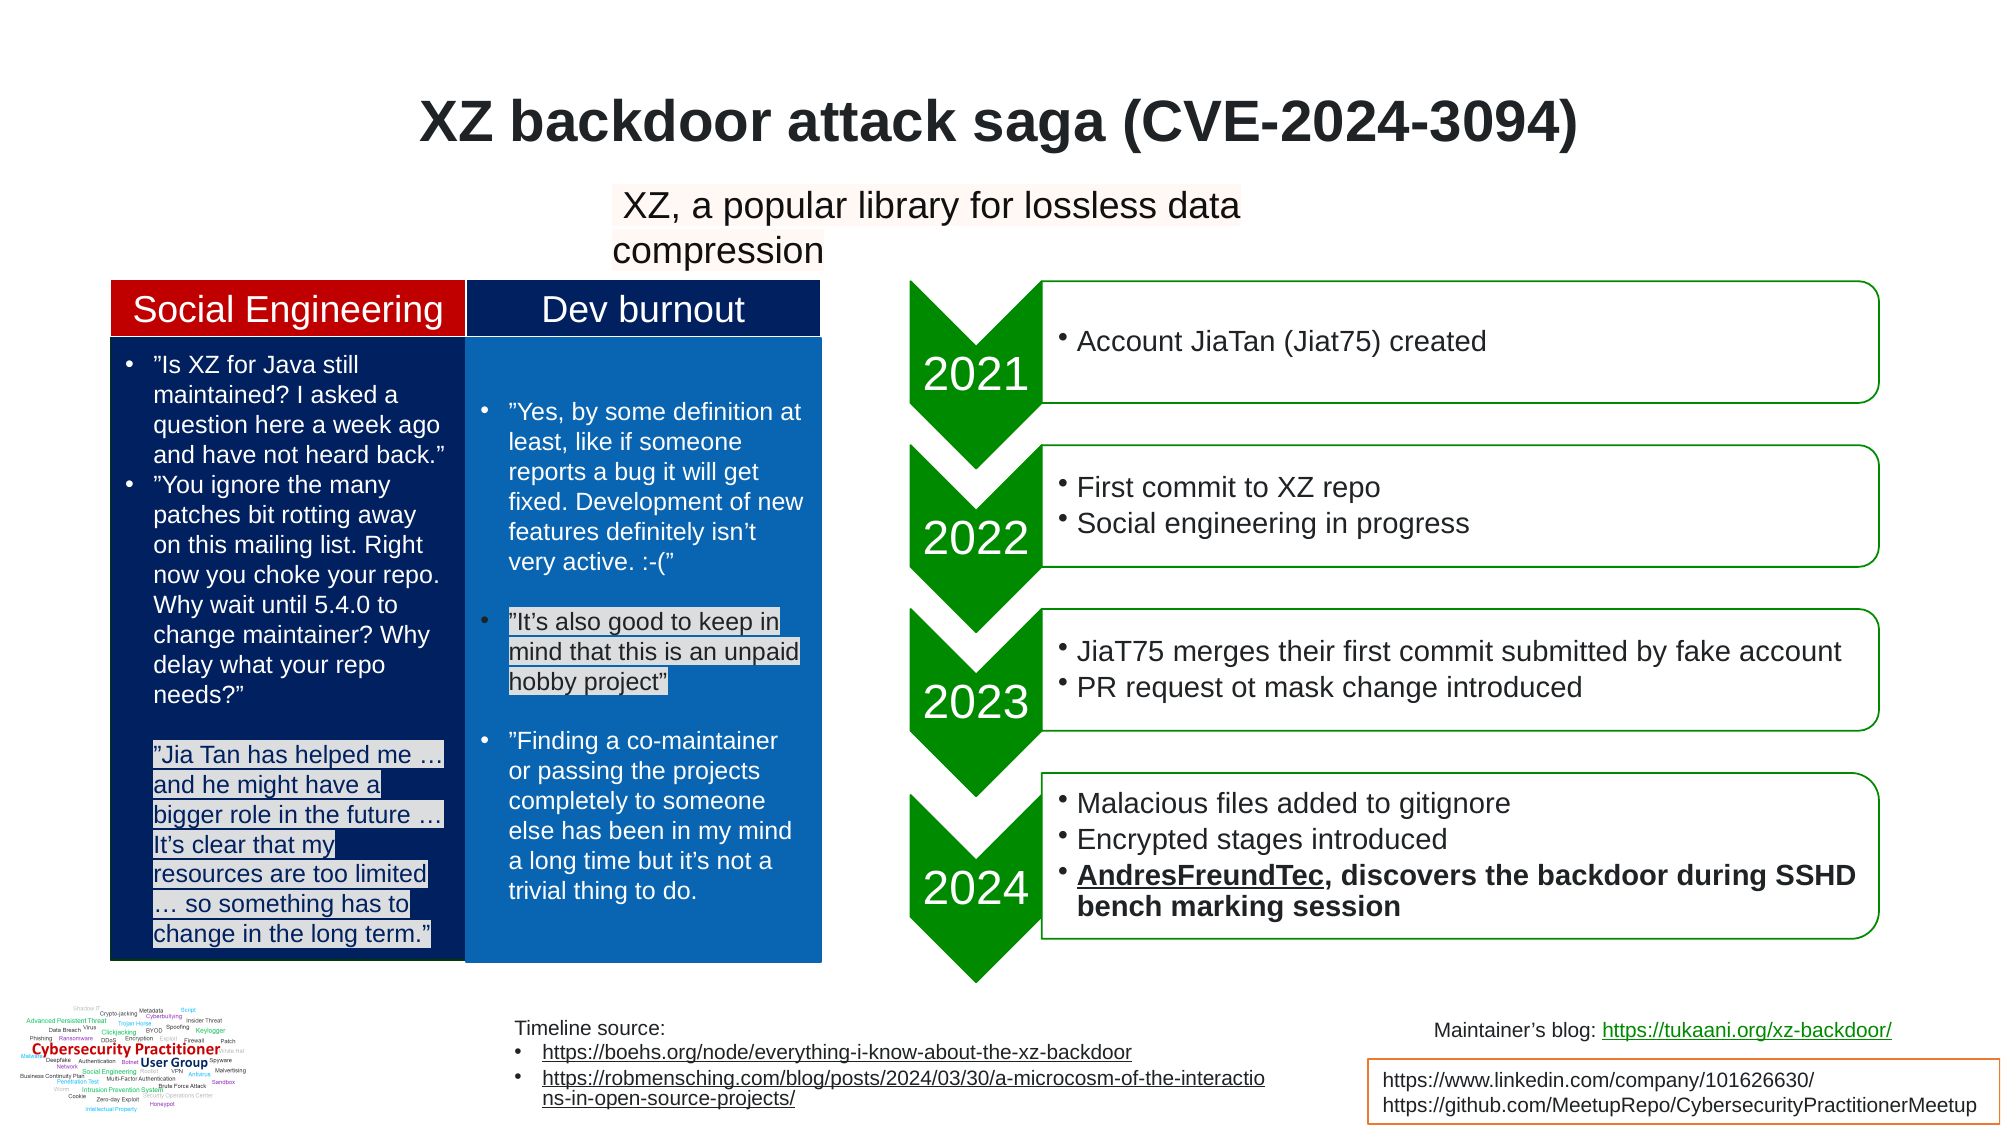

XZ backdoor attack saga (CVE-2024-3094)
 XZ, a popular library for lossless data compression
Social Engineering
Dev burnout
2021
Account JiaTan (Jiat75) created
2022
First commit to XZ repo
Social engineering in progress
2023
JiaT75 merges their first commit submitted by fake account
PR request ot mask change introduced
2024
Malacious files added to gitignore
Encrypted stages introduced
AndresFreundTec, discovers the backdoor during SSHD bench marking session
”Is XZ for Java still maintained? I asked a question here a week ago and have not heard back.”
”You ignore the many patches bit rotting away on this mailing list. Right now you choke your repo. Why wait until 5.4.0 to change maintainer? Why delay what your repo needs?”

”Jia Tan has helped me … and he might have a bigger role in the future … It’s clear that my resources are too limited … so something has to change in the long term.”
”Yes, by some definition at least, like if someone reports a bug it will get fixed. Development of new features definitely isn’t very active. :-(”

”It’s also good to keep in mind that this is an unpaid hobby project”

”Finding a co-maintainer or passing the projects completely to someone else has been in my mind a long time but it’s not a trivial thing to do.
Timeline source:
https://boehs.org/node/everything-i-know-about-the-xz-backdoor
https://robmensching.com/blog/posts/2024/03/30/a-microcosm-of-the-interactions-in-open-source-projects/
Maintainer’s blog: https://tukaani.org/xz-backdoor/